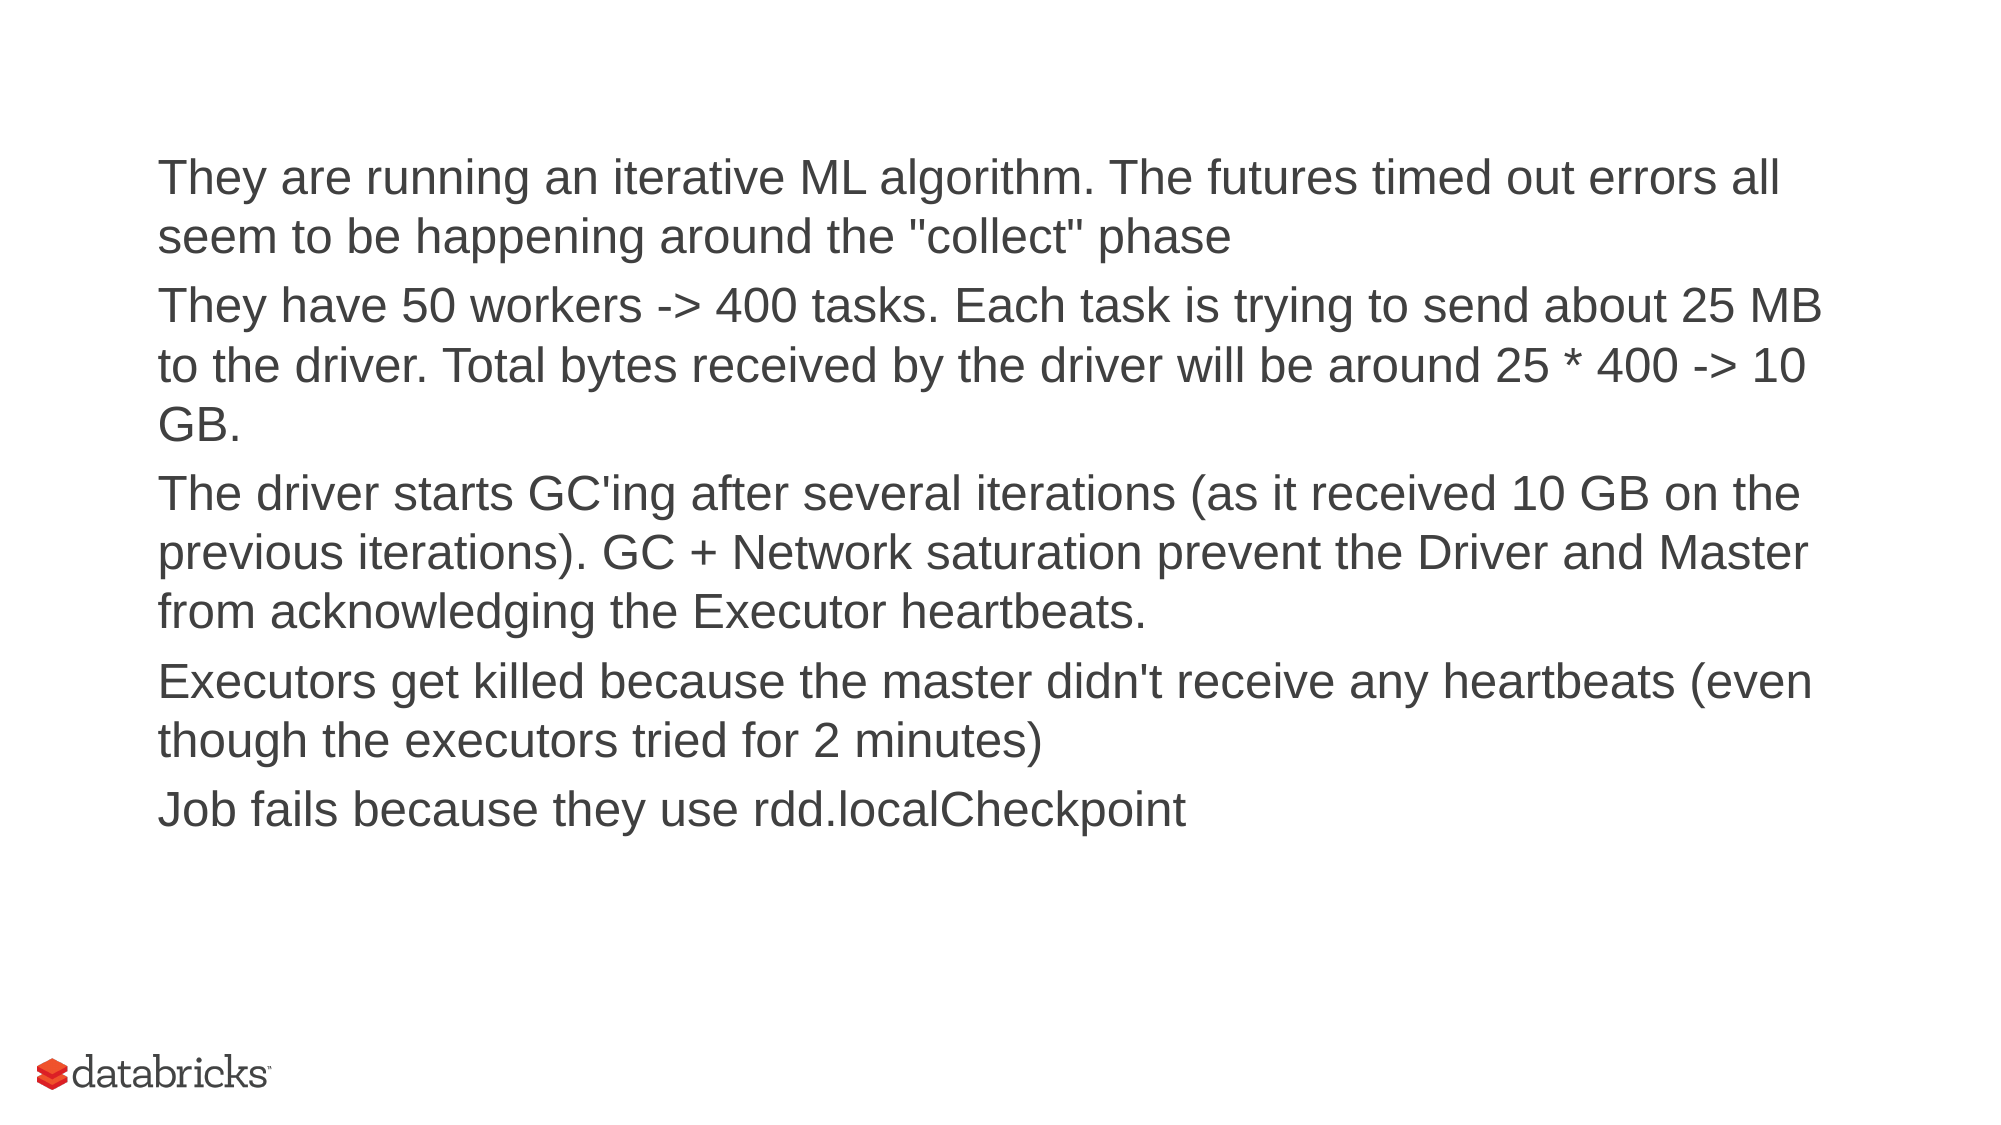

They are running an iterative ML algorithm. The futures timed out errors all seem to be happening around the "collect" phase
They have 50 workers -> 400 tasks. Each task is trying to send about 25 MB to the driver. Total bytes received by the driver will be around 25 * 400 -> 10 GB.
The driver starts GC'ing after several iterations (as it received 10 GB on the previous iterations). GC + Network saturation prevent the Driver and Master from acknowledging the Executor heartbeats.
Executors get killed because the master didn't receive any heartbeats (even though the executors tried for 2 minutes)
Job fails because they use rdd.localCheckpoint